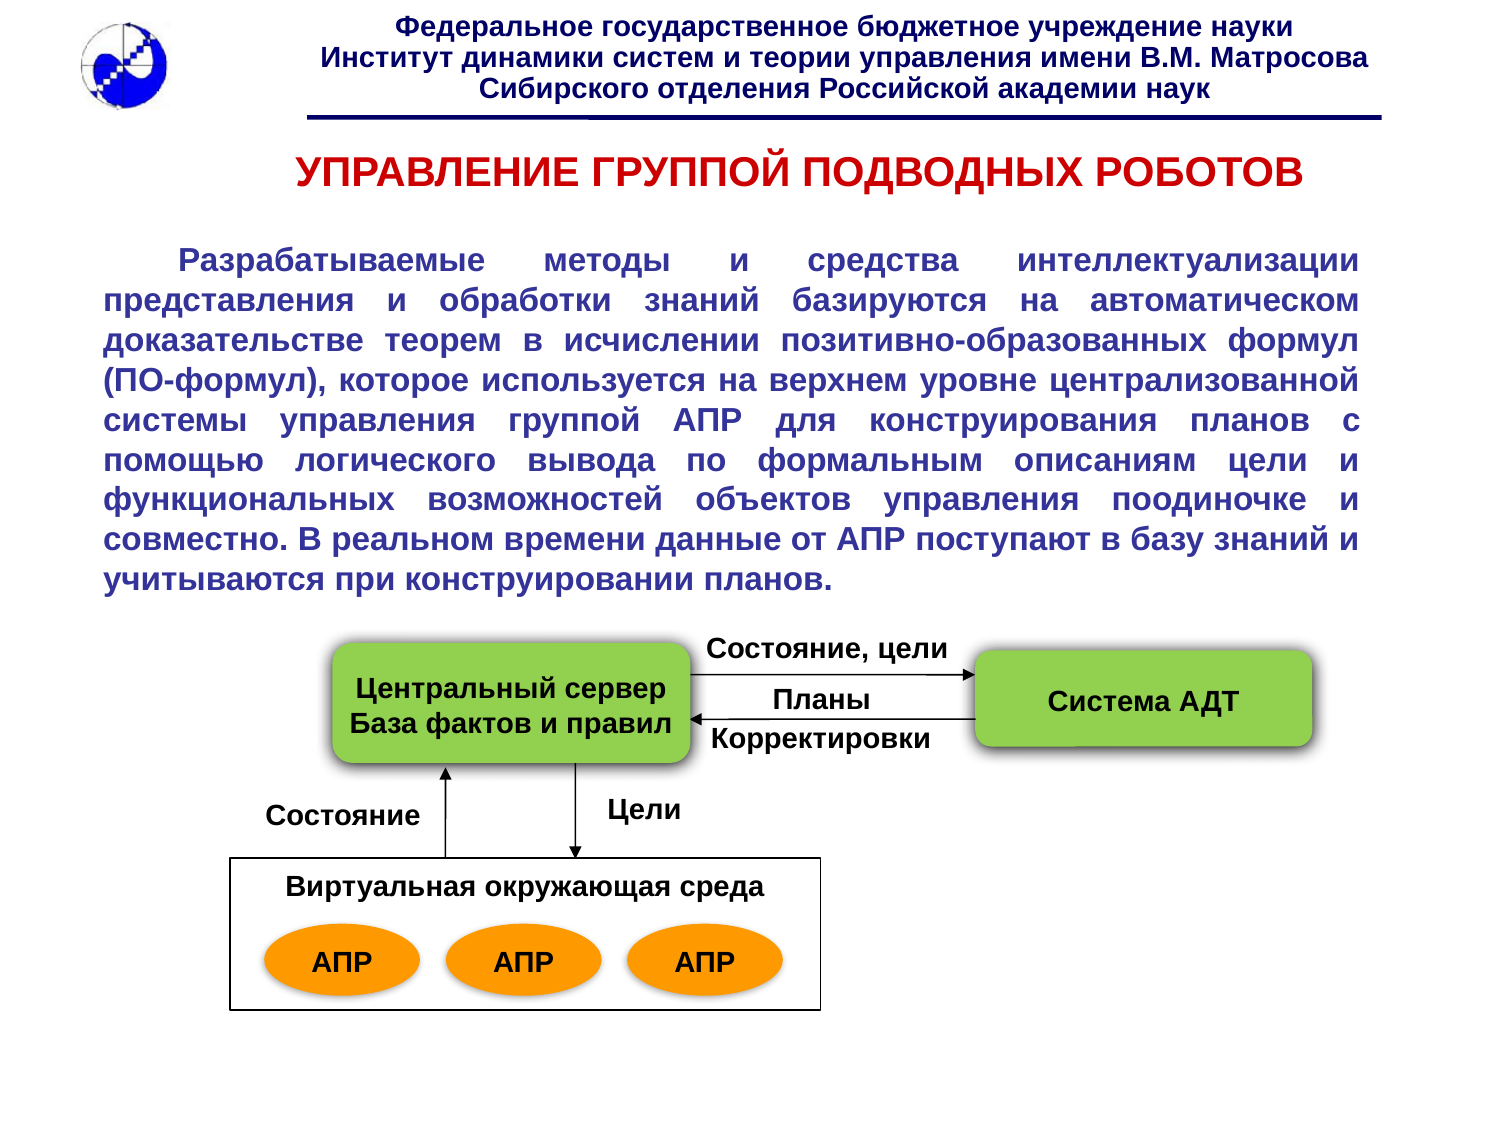

УПРАВЛЕНИЕ ГРУППОЙ ПОДВОДНЫХ РОБОТОВ
Разрабатываемые методы и средства интеллектуализации представления и обработки знаний базируются на автоматическом доказательстве теорем в исчислении позитивно-образованных формул (ПО-формул), которое используется на верхнем уровне централизованной системы управления группой АПР для конструирования планов с помощью логического вывода по формальным описаниям цели и функциональных возможностей объектов управления поодиночке и совместно. В реальном времени данные от АПР поступают в базу знаний и учитываются при конструировании планов.
Состояние, цели
Центральный сервер
База фактов и правил
Система АДТ
Планы

Корректировки

Состояние

Цели

Виртуальная окружающая среда
АПР
АПР
АПР